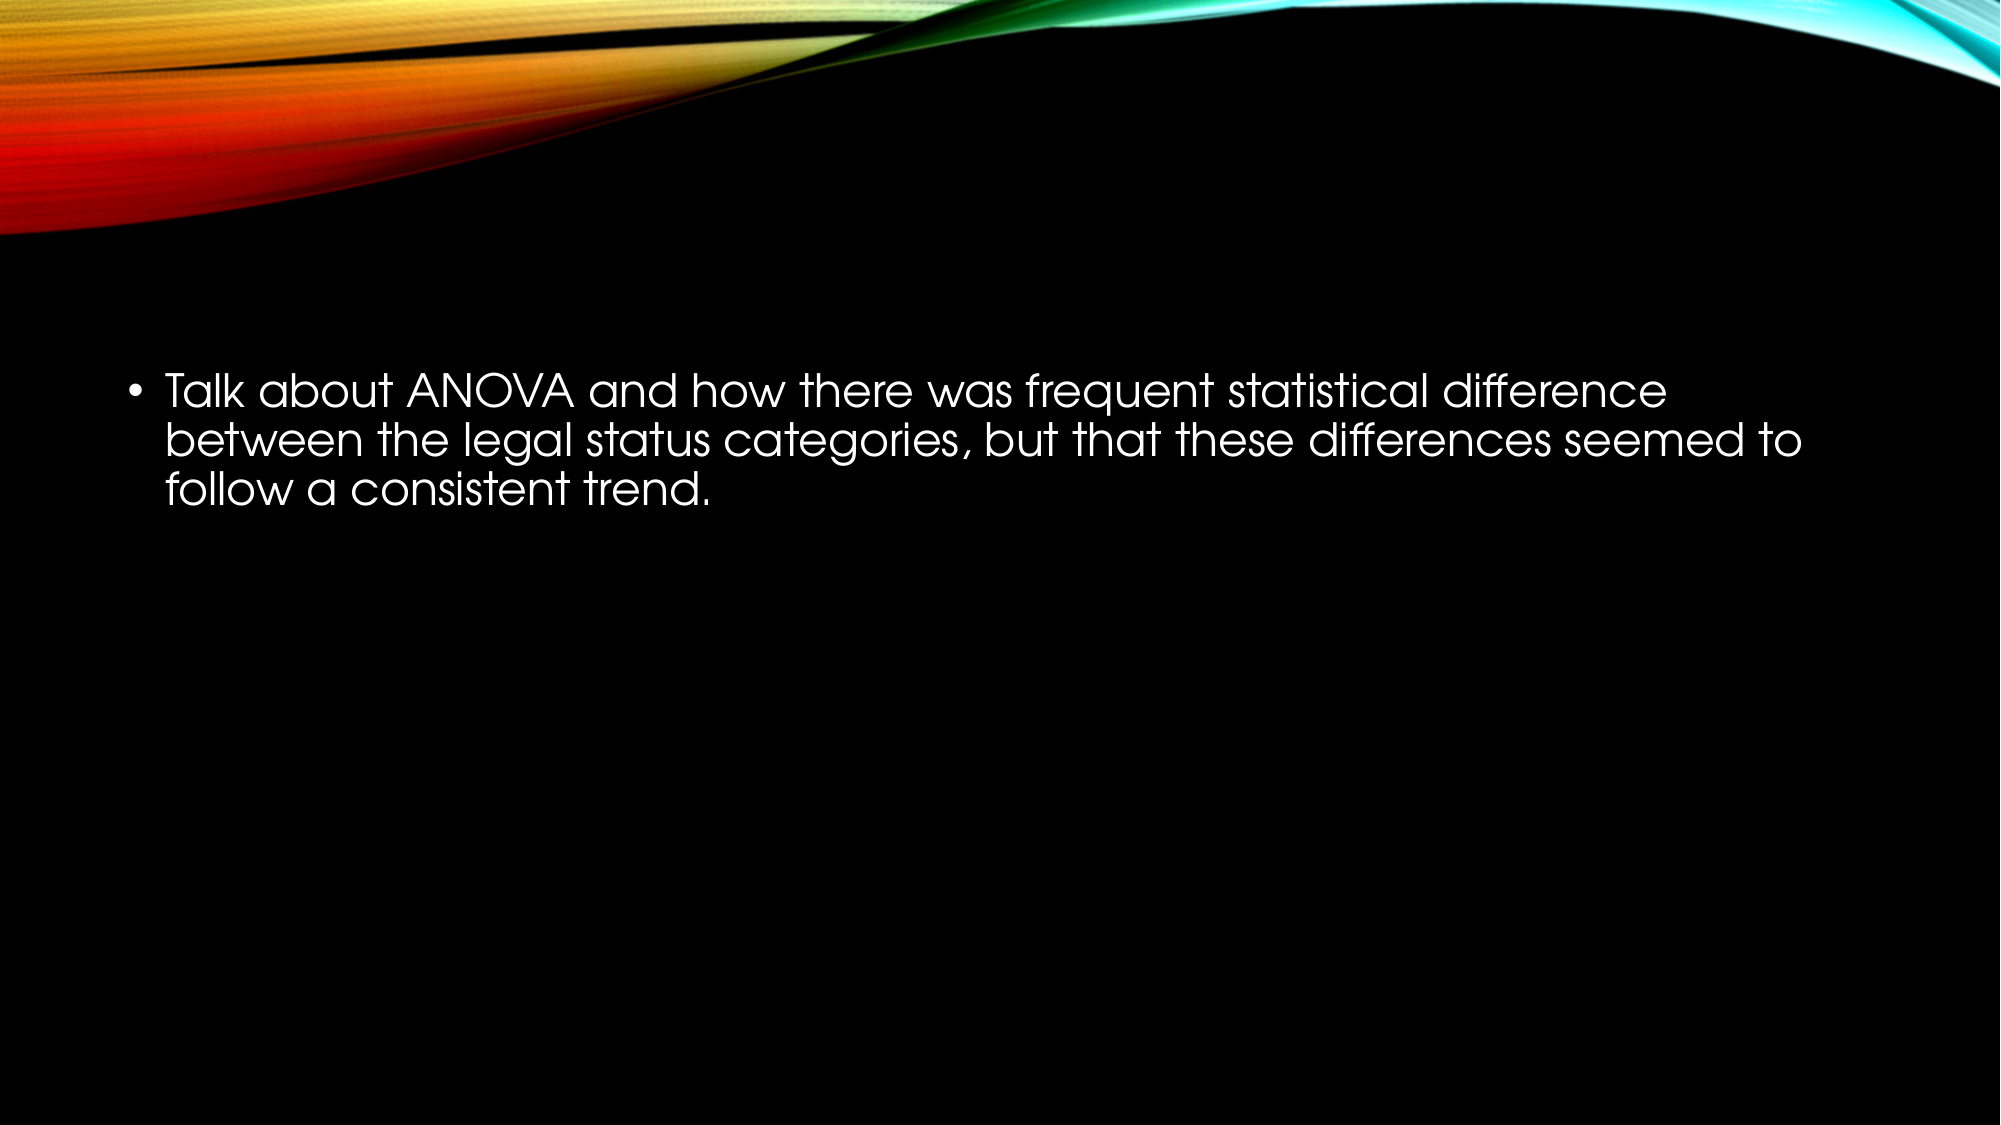

#
Talk about ANOVA and how there was frequent statistical difference between the legal status categories, but that these differences seemed to follow a consistent trend.